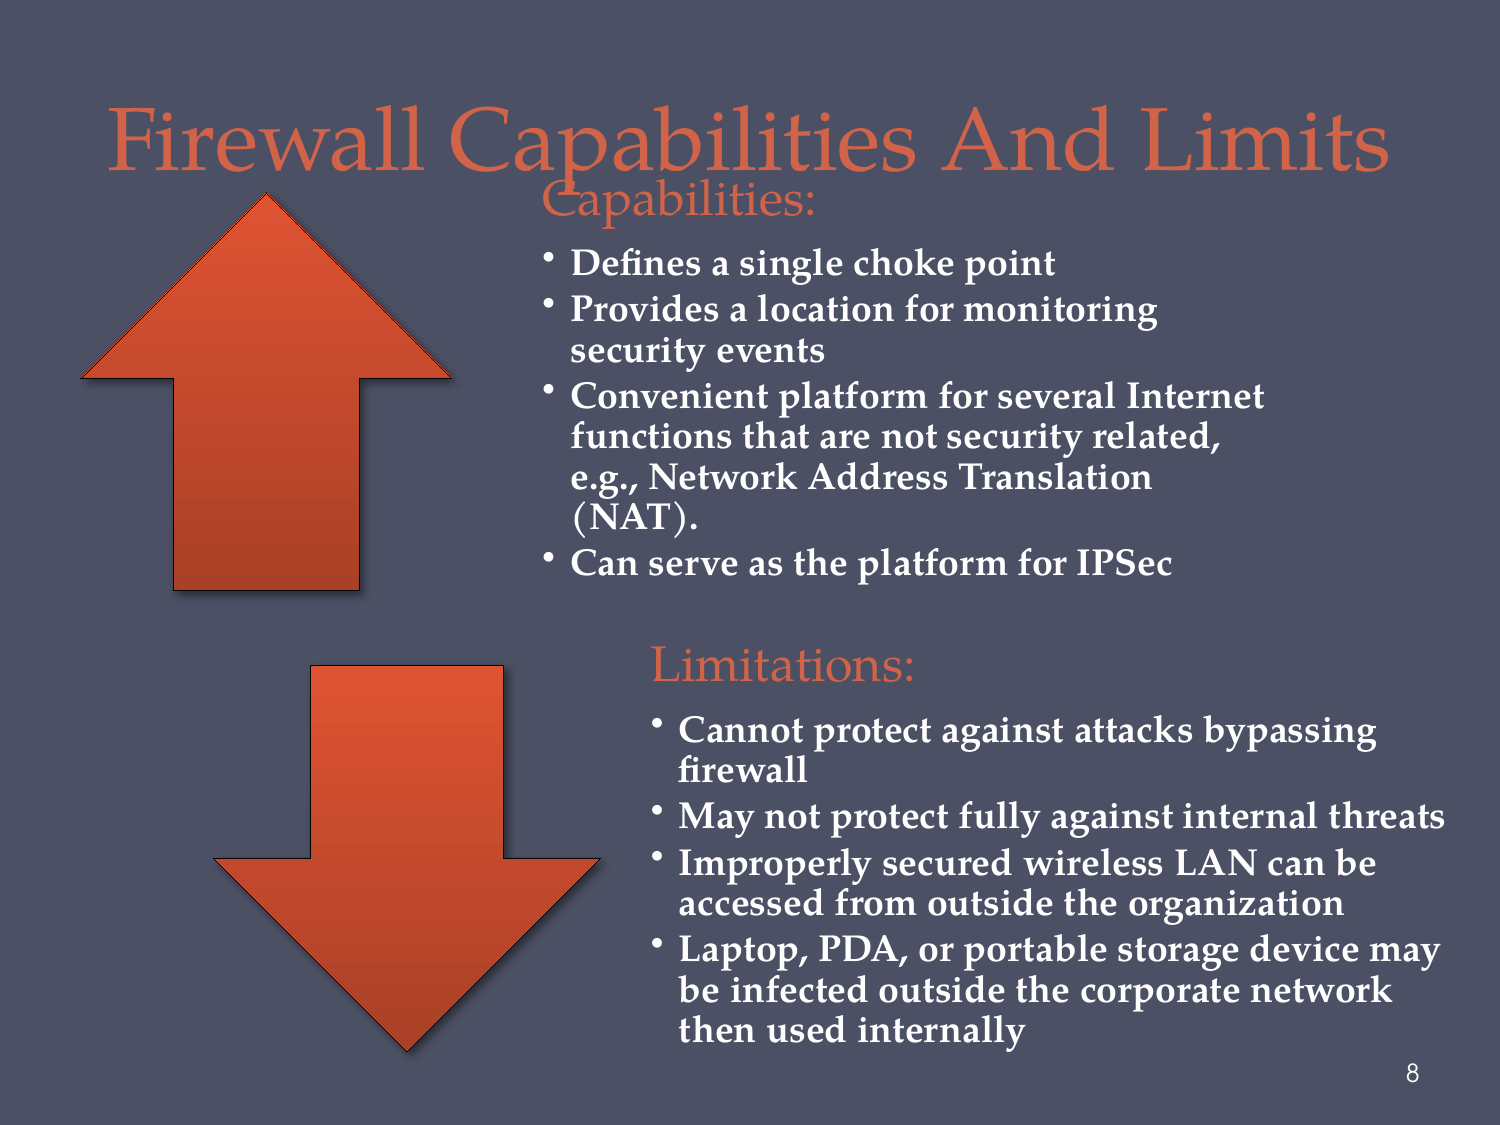

# Firewall Capabilities And Limits
Capabilities:
Defines a single choke point
Provides a location for monitoring security events
Convenient platform for several Internet functions that are not security related, e.g., Network Address Translation (NAT).
Can serve as the platform for IPSec
Limitations:
Cannot protect against attacks bypassing firewall
May not protect fully against internal threats
Improperly secured wireless LAN can be accessed from outside the organization
Laptop, PDA, or portable storage device may be infected outside the corporate network then used internally
8